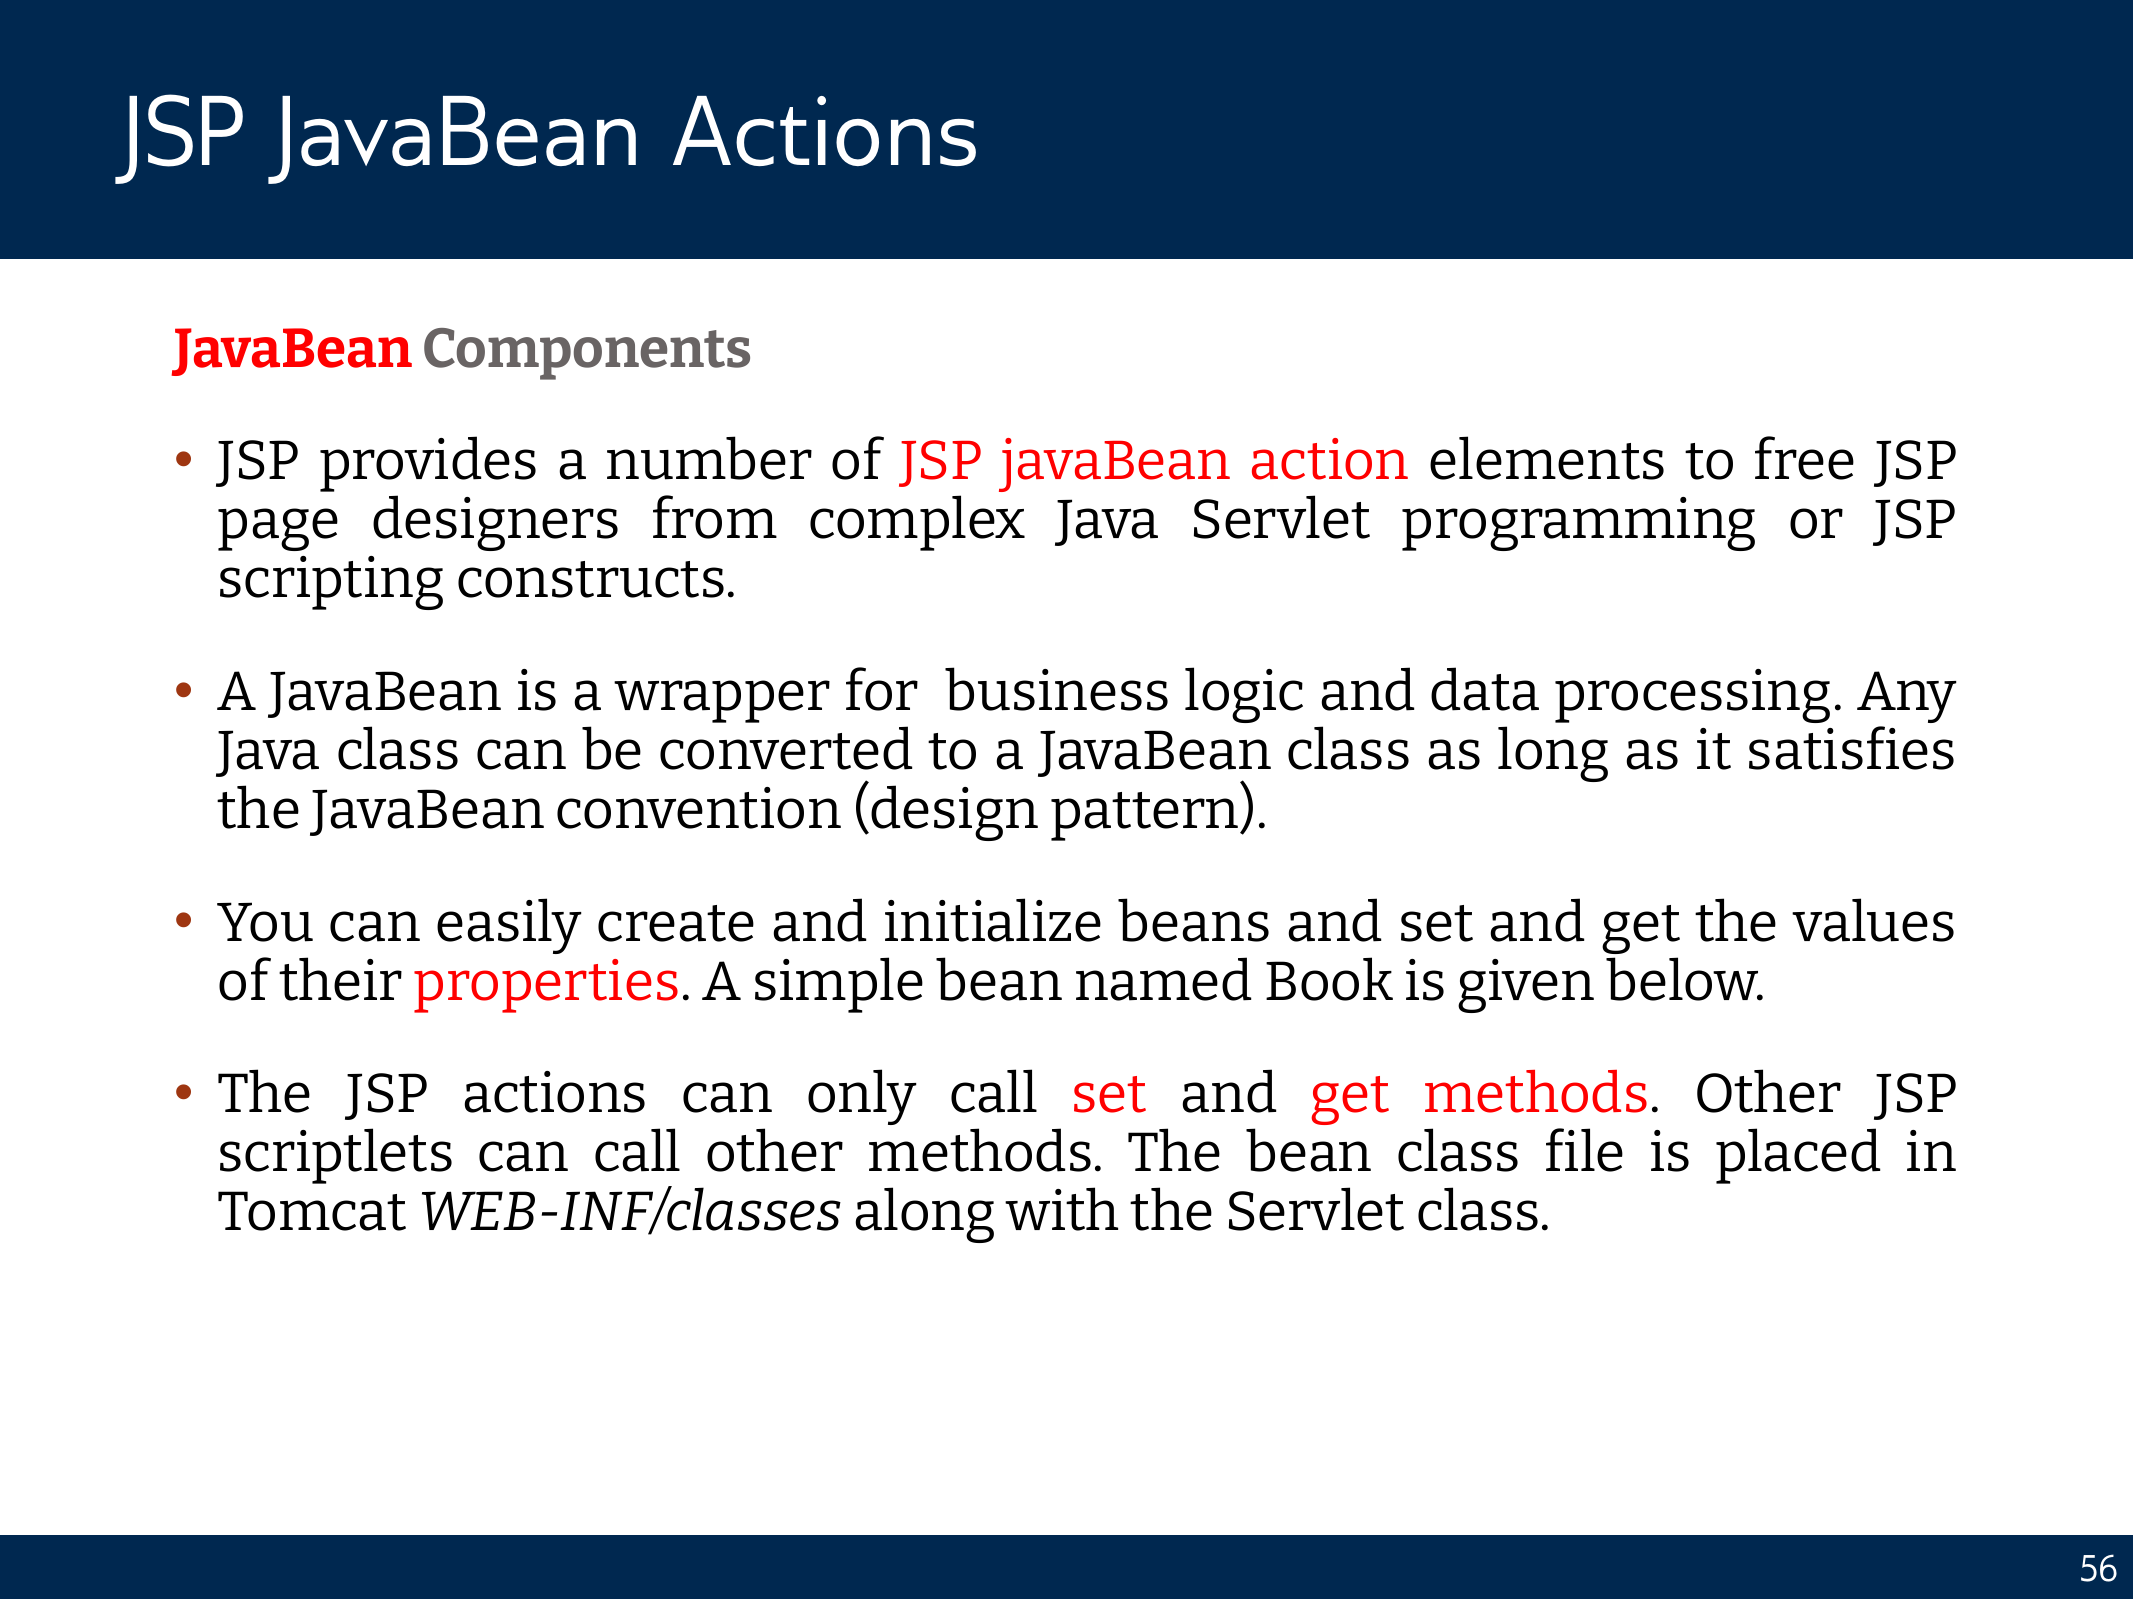

# JSP JavaBean Actions
JavaBean Components
JSP provides a number of JSP javaBean action elements to free JSP page designers from complex Java Servlet programming or JSP scripting constructs.
A JavaBean is a wrapper for  business logic and data processing. Any Java class can be converted to a JavaBean class as long as it satisfies the JavaBean convention (design pattern).
You can easily create and initialize beans and set and get the values of their properties. A simple bean named Book is given below.
The JSP actions can only call set and get methods. Other JSP scriptlets can call other methods. The bean class file is placed in Tomcat WEB-INF/classes along with the Servlet class.